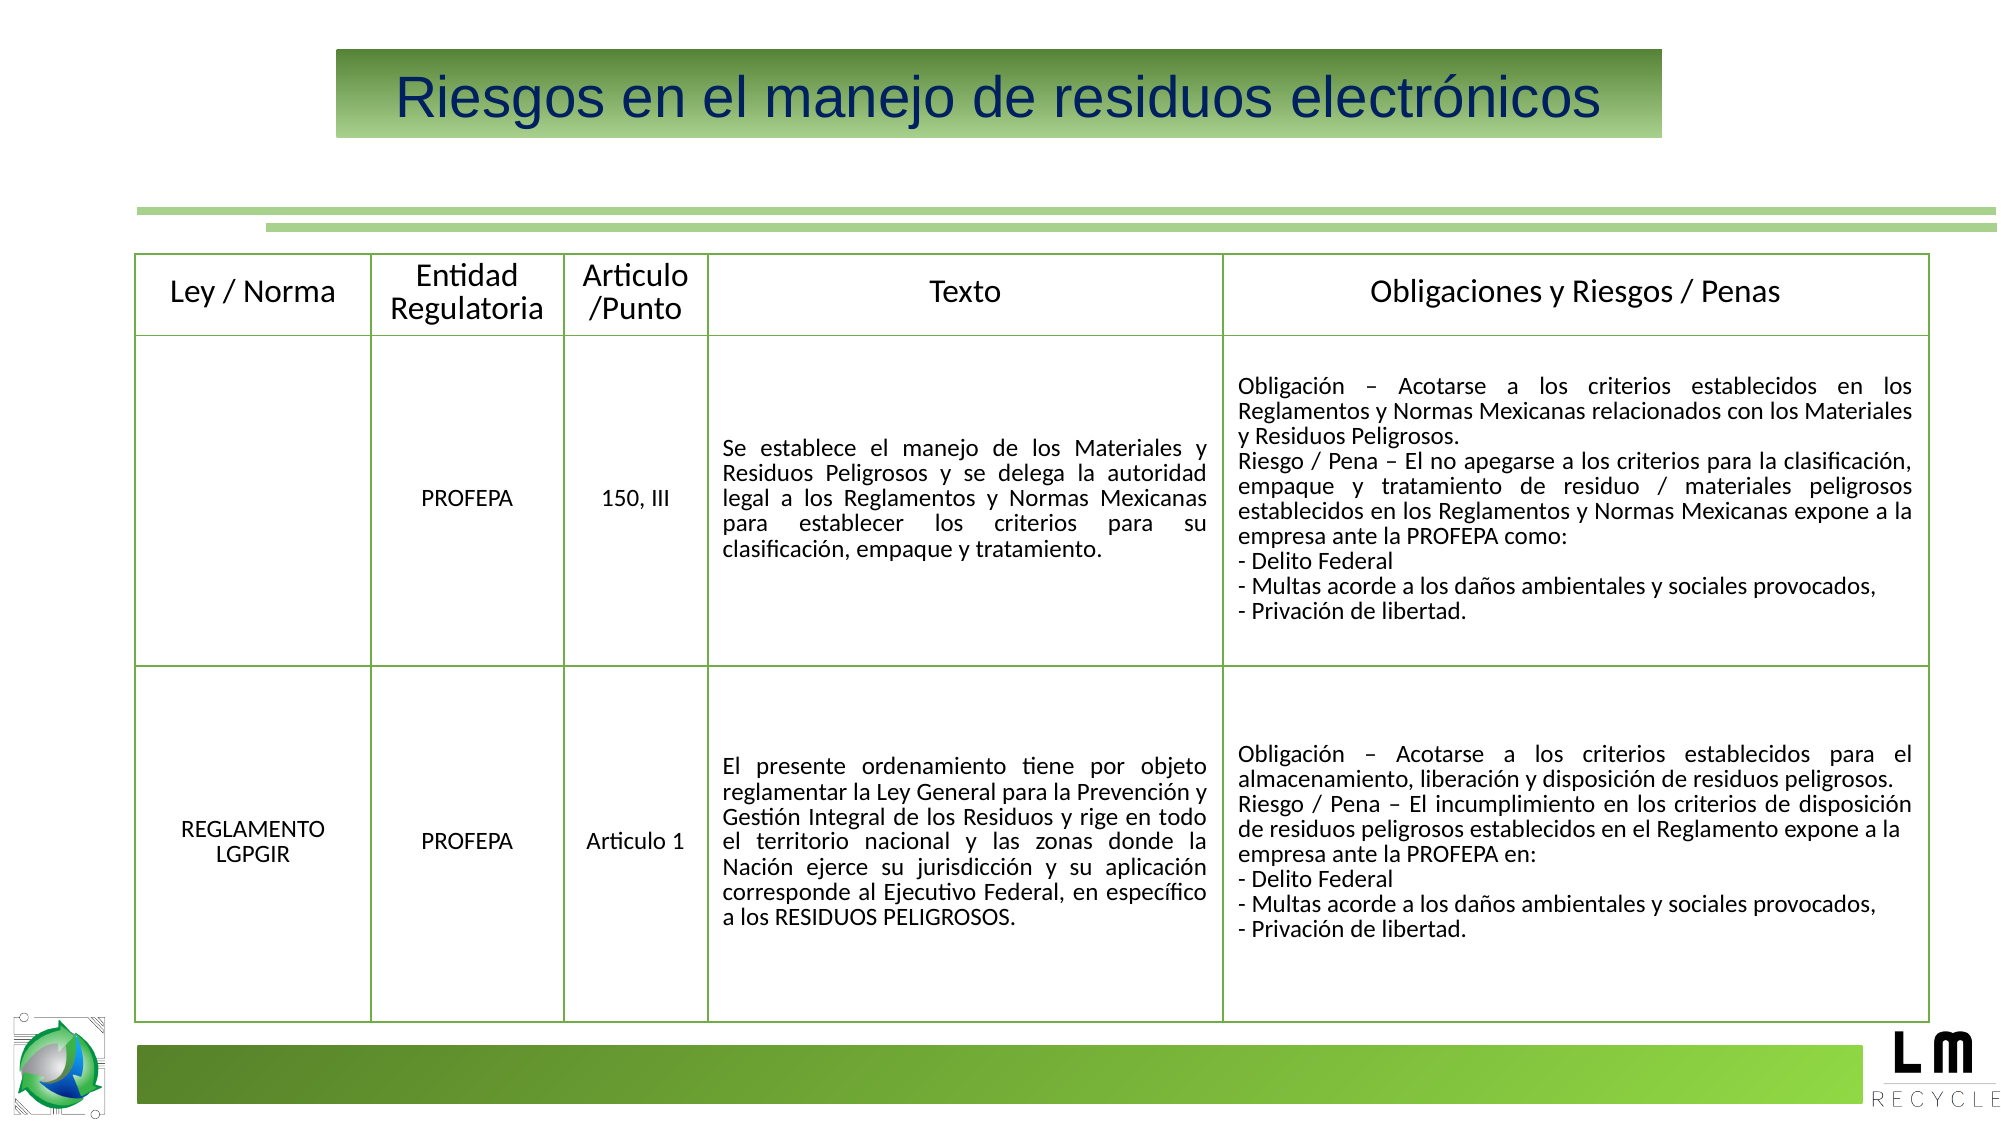

Riesgos en el manejo de residuos electrónicos
| Ley / Norma | Entidad Regulatoria | Articulo /Punto | Texto | Obligaciones y Riesgos / Penas |
| --- | --- | --- | --- | --- |
|  | PROFEPA | 150, III | Se establece el manejo de los Materiales y Residuos Peligrosos y se delega la autoridad legal a los Reglamentos y Normas Mexicanas para establecer los criterios para su clasificación, empaque y tratamiento. | Obligación – Acotarse a los criterios establecidos en los Reglamentos y Normas Mexicanas relacionados con los Materiales y Residuos Peligrosos. Riesgo / Pena – El no apegarse a los criterios para la clasificación, empaque y tratamiento de residuo / materiales peligrosos establecidos en los Reglamentos y Normas Mexicanas expone a la empresa ante la PROFEPA como: - Delito Federal - Multas acorde a los daños ambientales y sociales provocados, - Privación de libertad. |
| REGLAMENTO LGPGIR | PROFEPA | Articulo 1 | El presente ordenamiento tiene por objeto reglamentar la Ley General para la Prevención y Gestión Integral de los Residuos y rige en todo el territorio nacional y las zonas donde la Nación ejerce su jurisdicción y su aplicación corresponde al Ejecutivo Federal, en específico a los RESIDUOS PELIGROSOS. | Obligación – Acotarse a los criterios establecidos para el almacenamiento, liberación y disposición de residuos peligrosos. Riesgo / Pena – El incumplimiento en los criterios de disposición de residuos peligrosos establecidos en el Reglamento expone a la empresa ante la PROFEPA en: - Delito Federal - Multas acorde a los daños ambientales y sociales provocados, - Privación de libertad. |